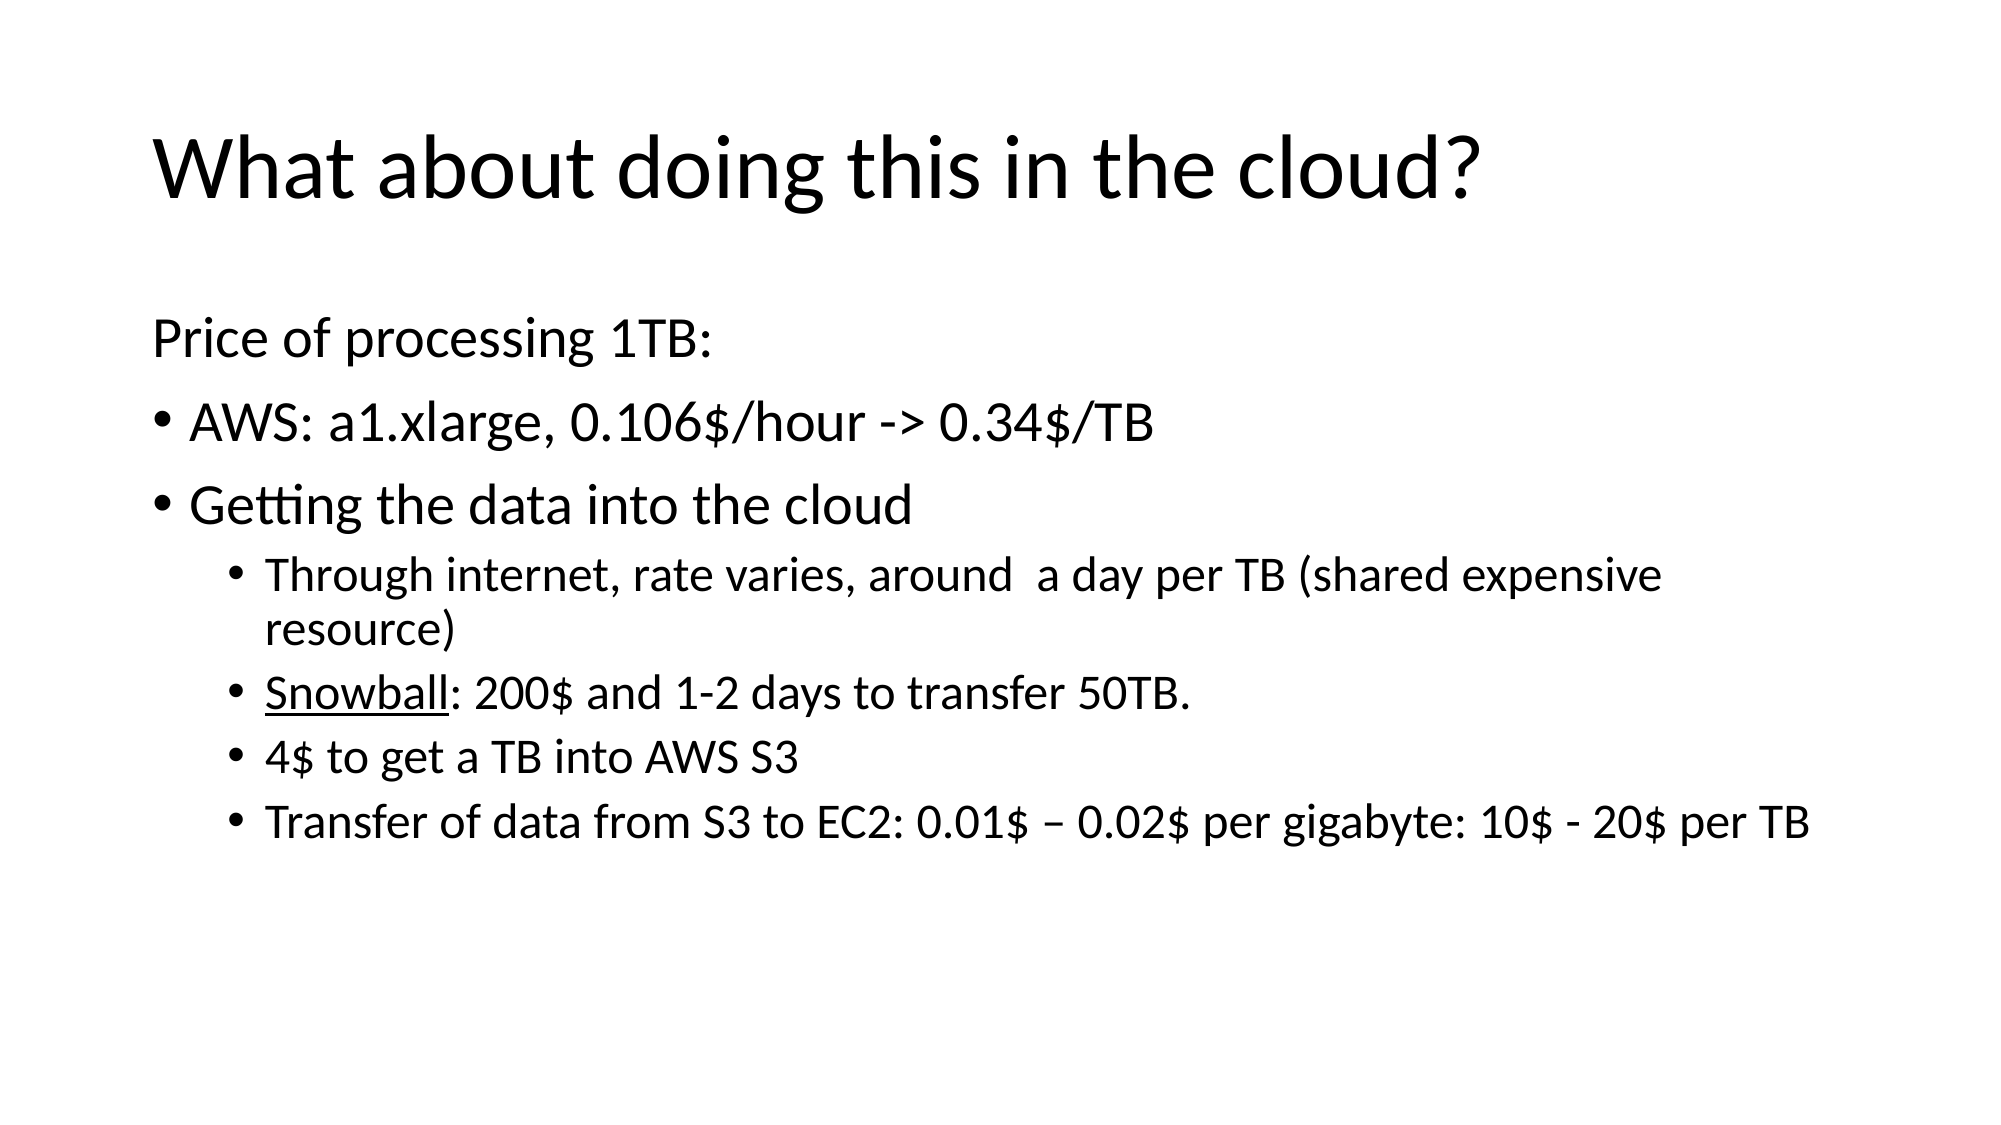

# What about doing this in the cloud?
Price of processing 1TB:
AWS: a1.xlarge, 0.106$/hour -> 0.34$/TB
Getting the data into the cloud
Through internet, rate varies, around  a day per TB (shared expensive resource)
Snowball: 200$ and 1-2 days to transfer 50TB.
4$ to get a TB into AWS S3
Transfer of data from S3 to EC2: 0.01$ – 0.02$ per gigabyte: 10$ - 20$ per TB